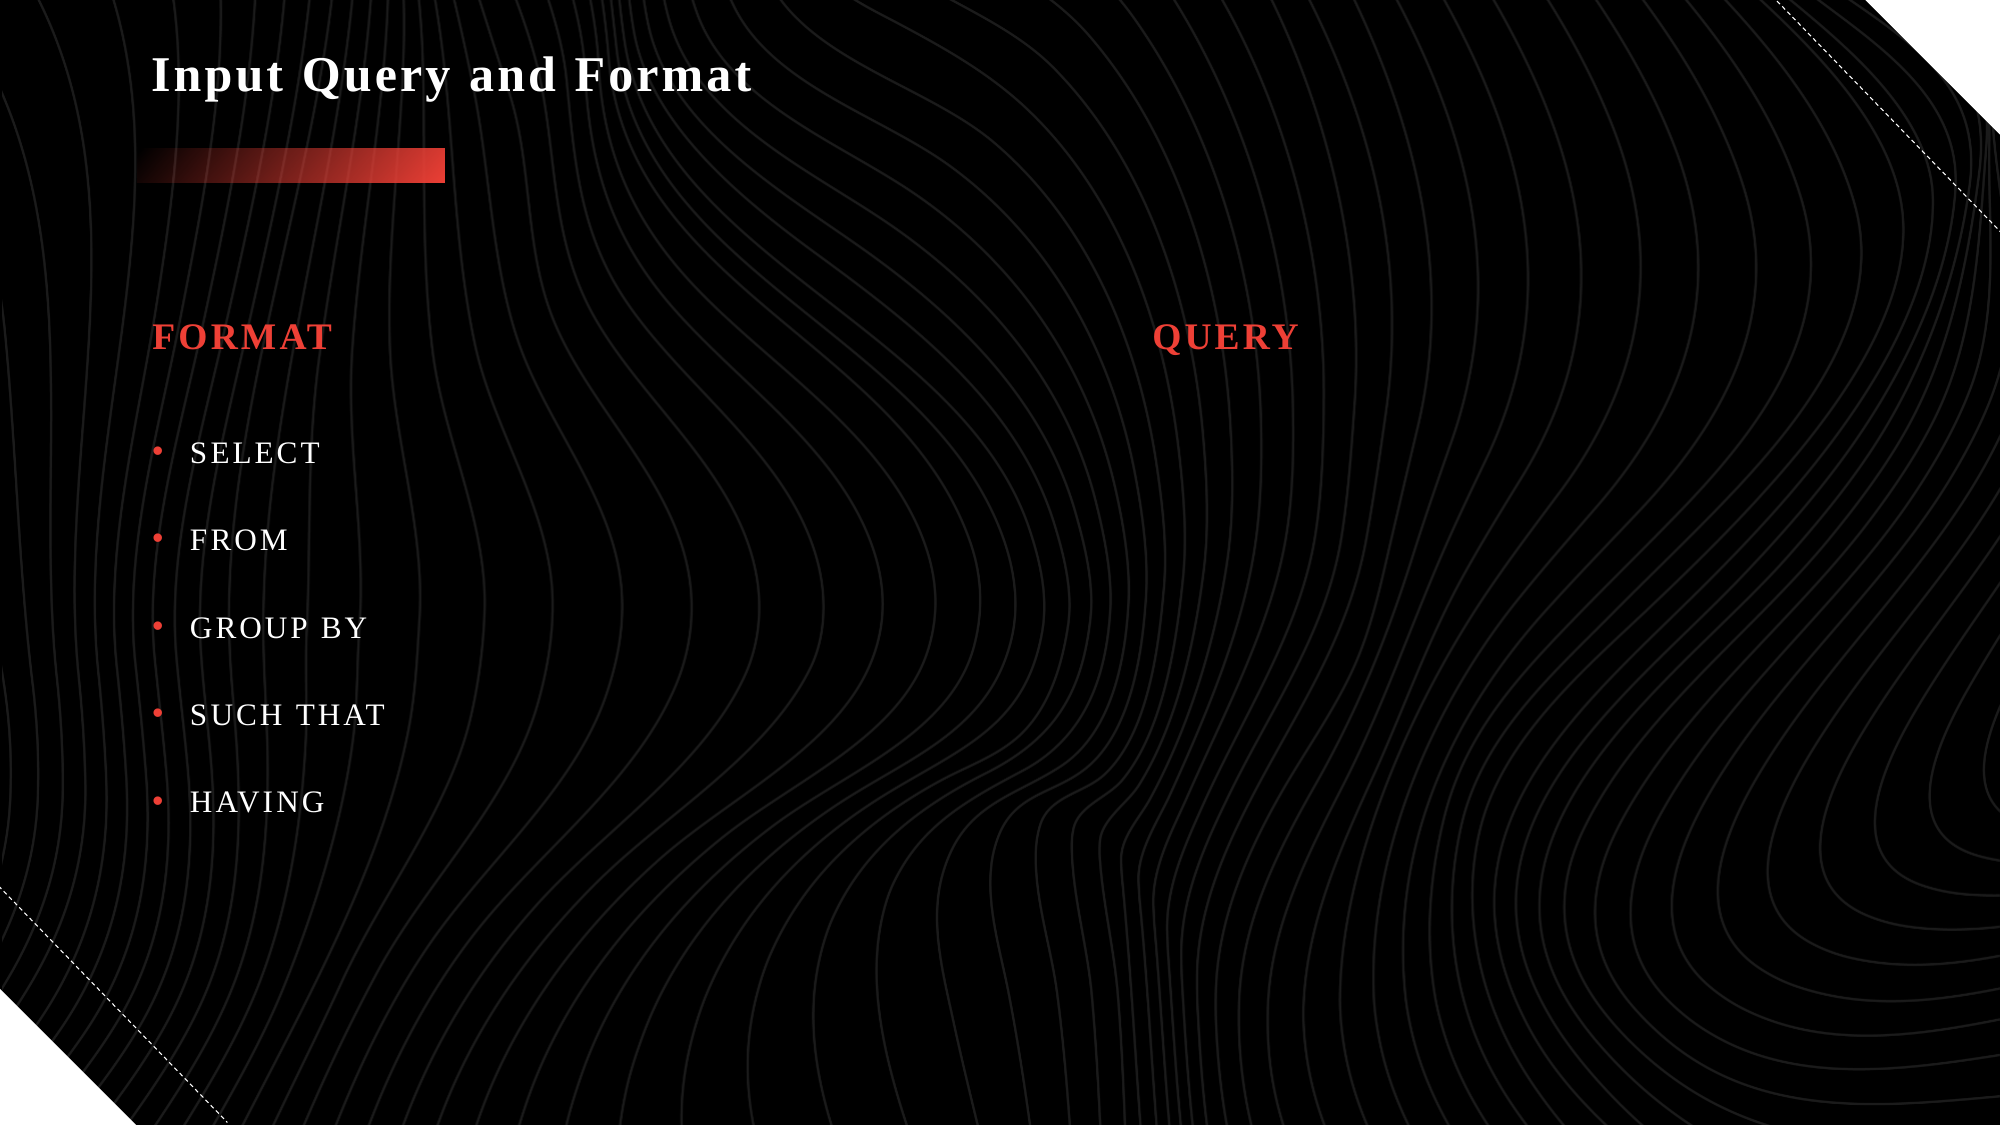

# Input Query and Format
Format
QUery
SELECT
FROM
GROUP BY
SUCH THAT
HAVING